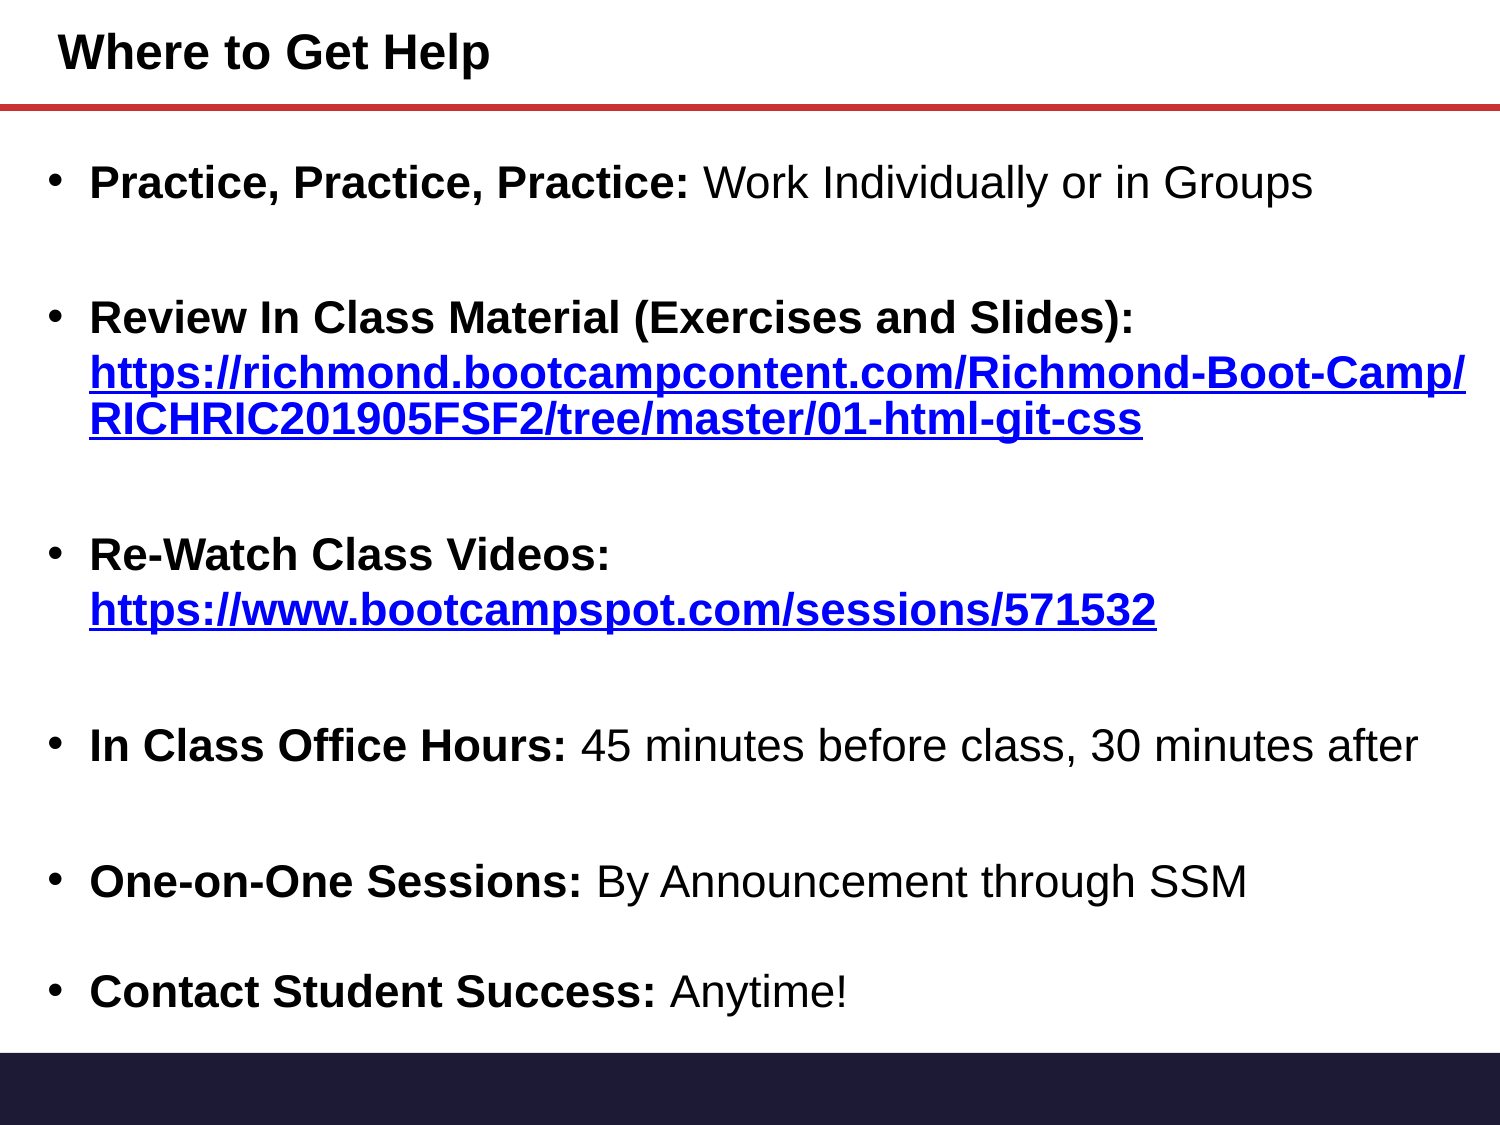

# Where to Get Help
Practice, Practice, Practice: Work Individually or in Groups

Review In Class Material (Exercises and Slides):
https://richmond.bootcampcontent.com/Richmond-Boot-Camp/RICHRIC201905FSF2/tree/master/01-html-git-css

Re-Watch Class Videos:
https://www.bootcampspot.com/sessions/571532

In Class Office Hours: 45 minutes before class, 30 minutes after

One-on-One Sessions: By Announcement through SSM

Contact Student Success: Anytime!